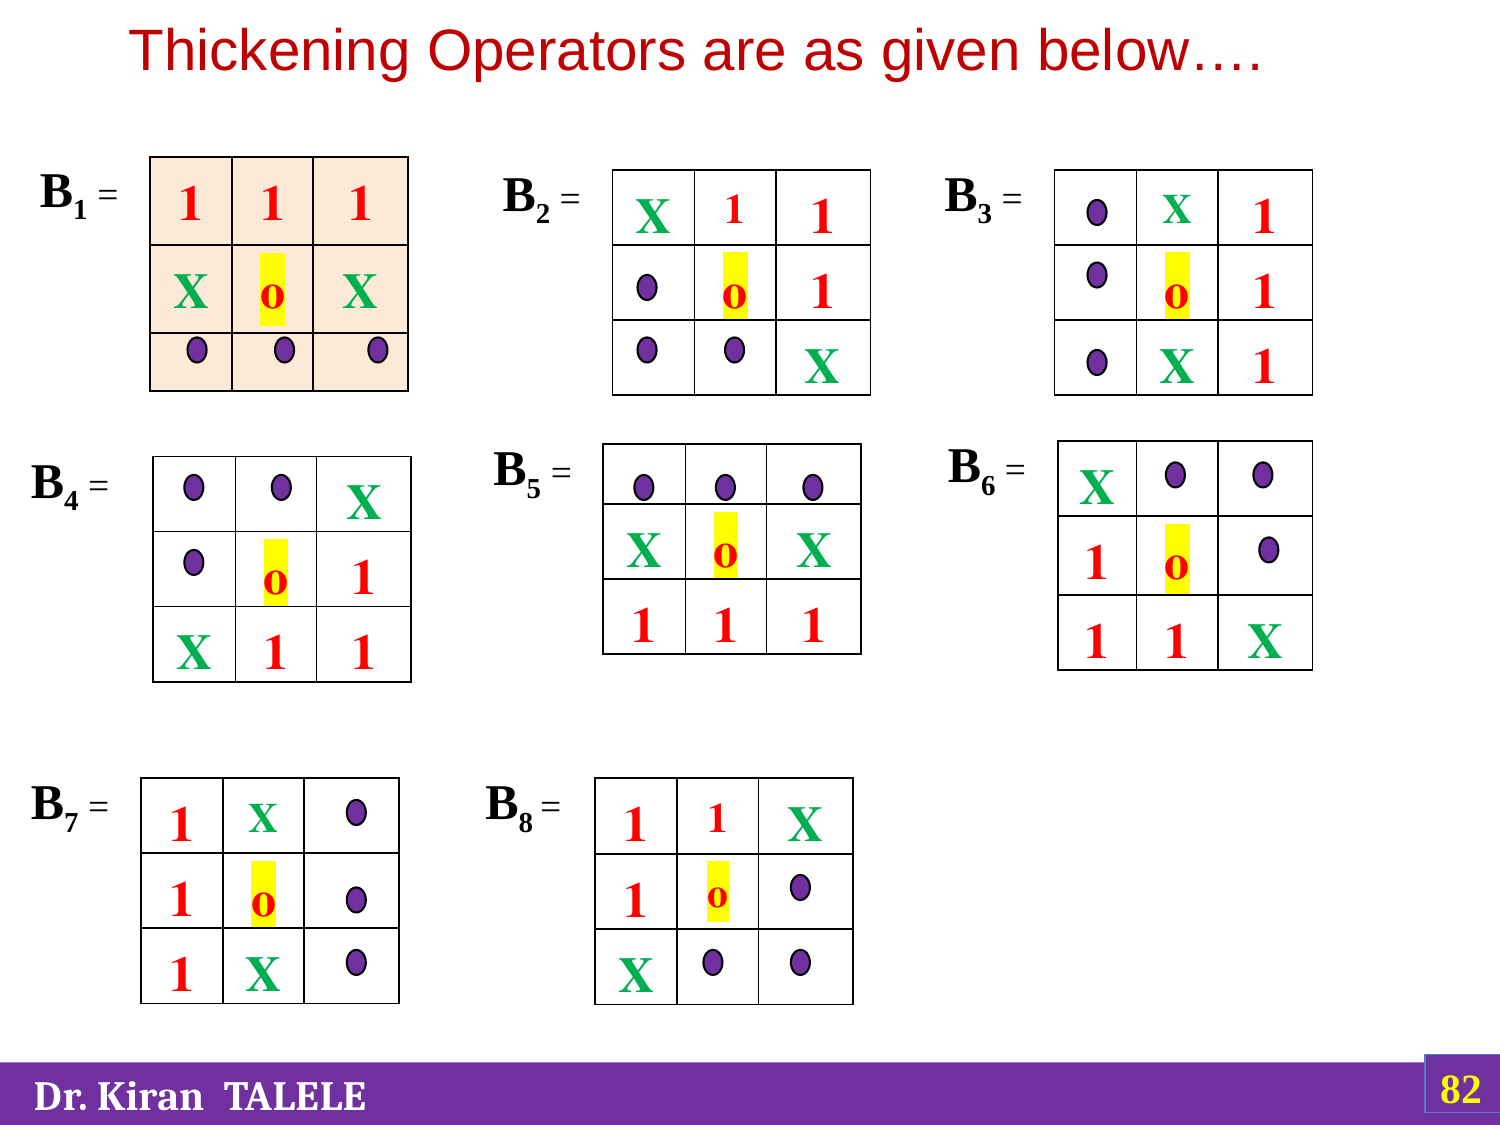

# Thickening Operators are as given below….
B1 =
B2 =
B3 =
| 1 | 1 | 1 |
| --- | --- | --- |
| X | o | X |
|  |  |  |
| X | 1 | 1 |
| --- | --- | --- |
|  | o | 1 |
|  |  | X |
|  | X | 1 |
| --- | --- | --- |
|  | o | 1 |
|  | X | 1 |

B6 =
B5 =
B4 =
| X |  |  |
| --- | --- | --- |
| 1 | o |  |
| 1 | 1 | X |
|  |  |  |
| --- | --- | --- |
| X | o | X |
| 1 | 1 | 1 |
|  |  | X |
| --- | --- | --- |
|  | o | 1 |
| X | 1 | 1 |

B7 =
B8 =
| 1 | 1 | X |
| --- | --- | --- |
| 1 | o |  |
| X |  |  |
| 1 | X |  |
| --- | --- | --- |
| 1 | o |  |
| 1 | X |  |

82
  Dr. Kiran  TALELE